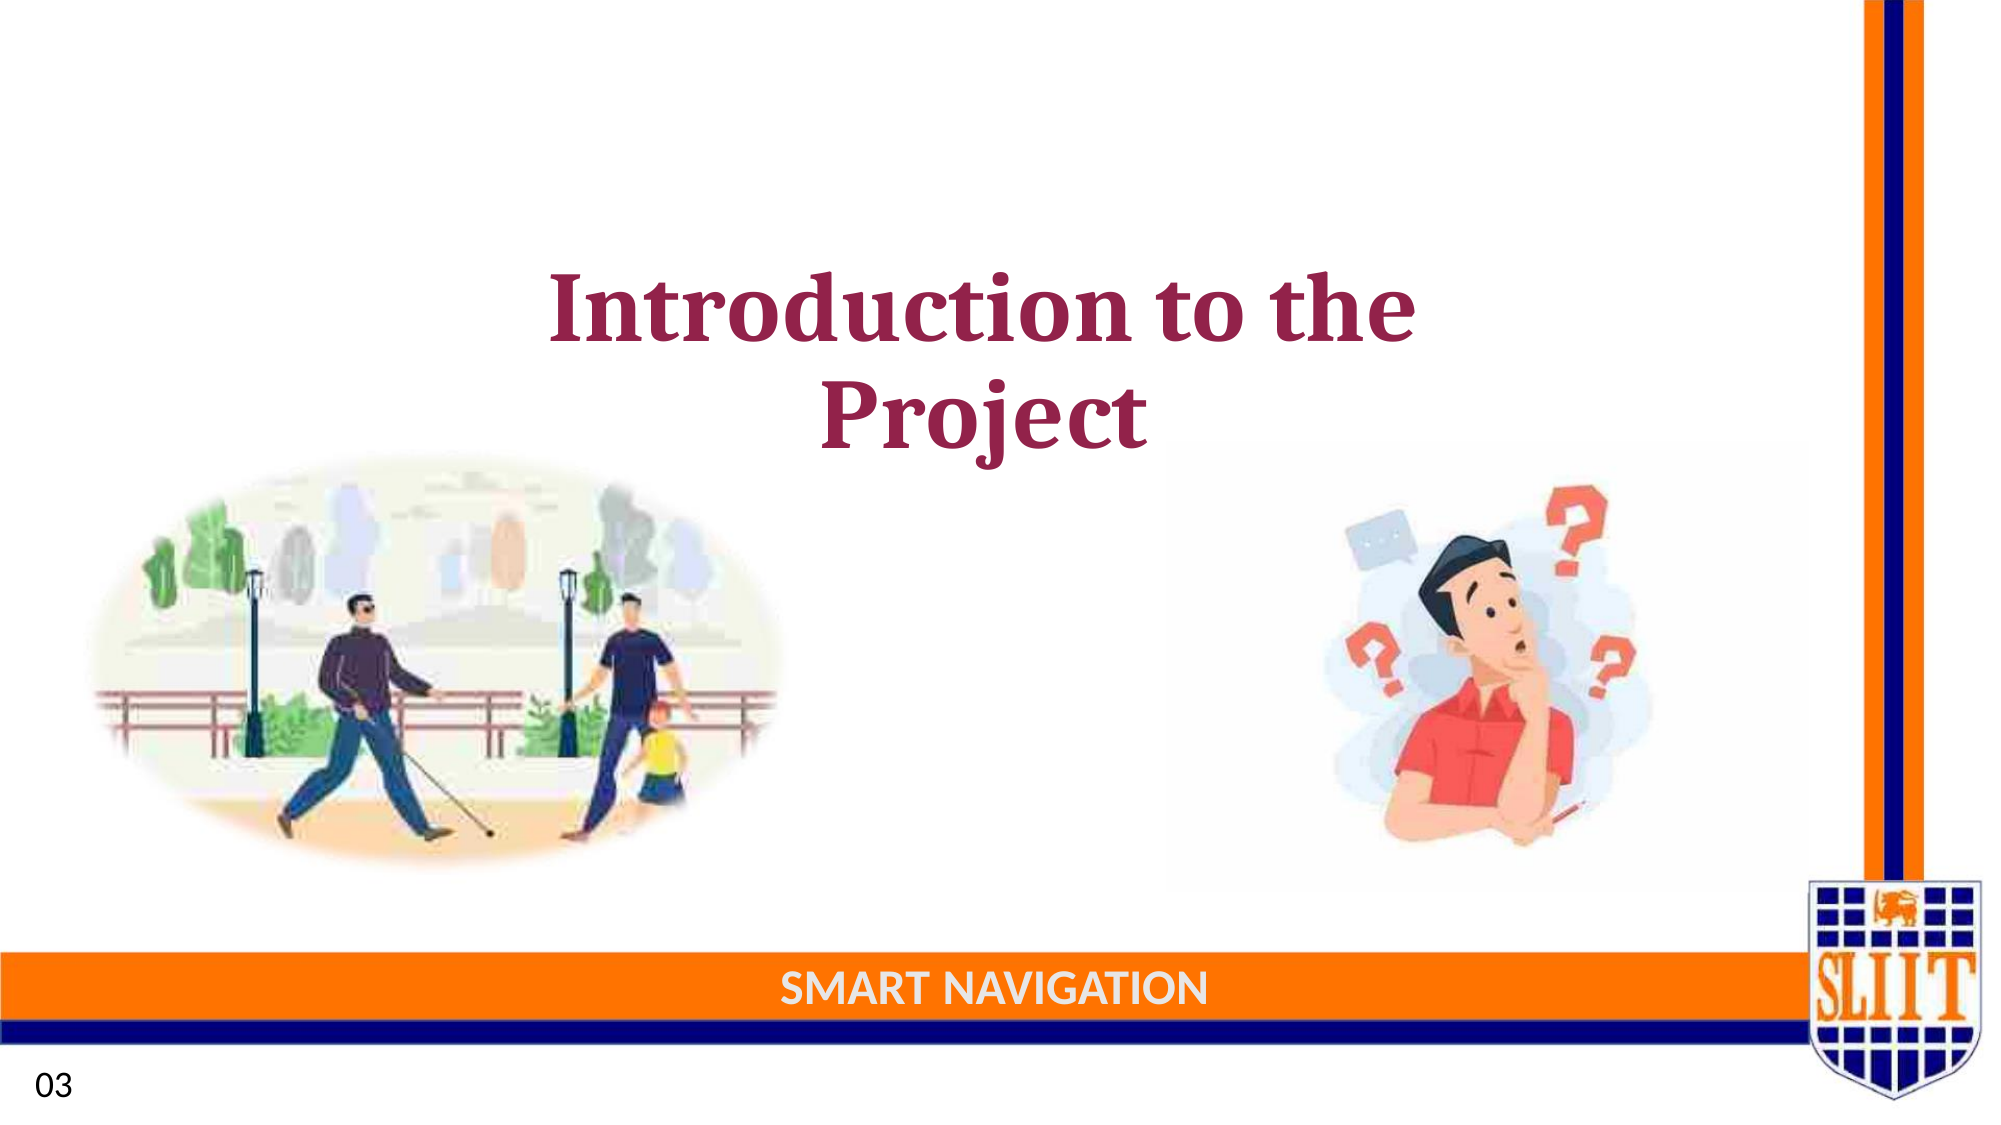

Introduction to the
Project
SMART NAVIGATION
03